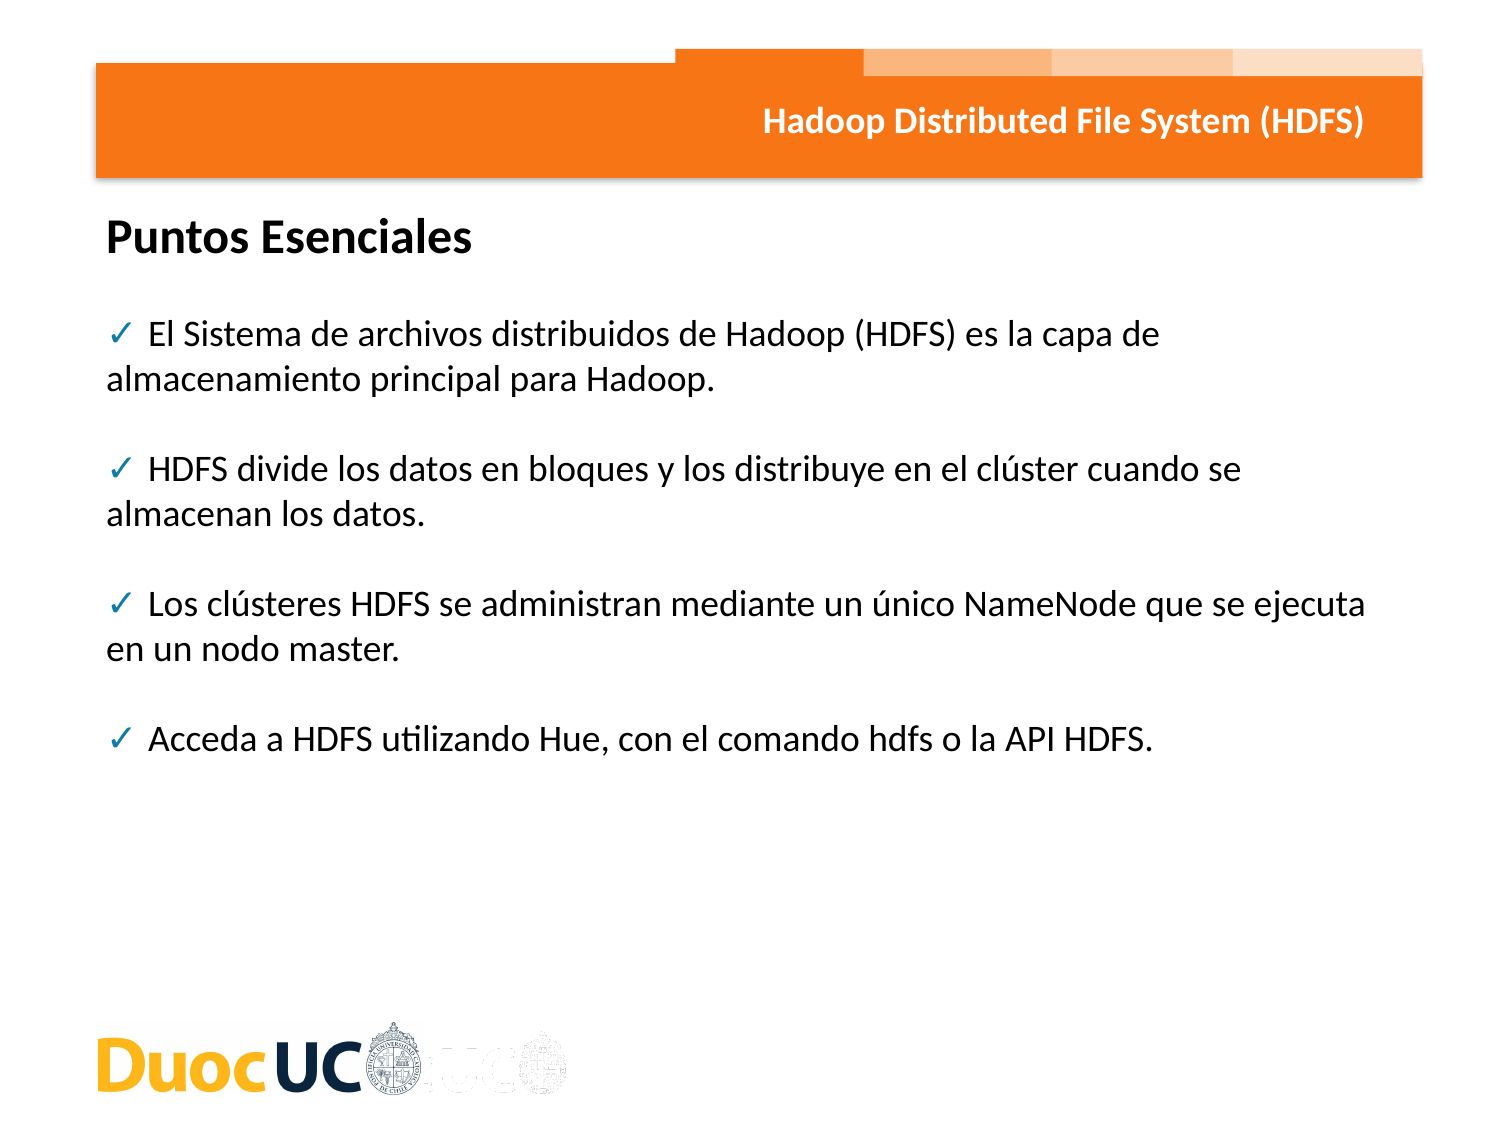

Hadoop Distributed File System (HDFS)
Puntos Esenciales

✓ El Sistema de archivos distribuidos de Hadoop (HDFS) es la capa de almacenamiento principal para Hadoop.

✓ HDFS divide los datos en bloques y los distribuye en el clúster cuando se almacenan los datos.

✓ Los clústeres HDFS se administran mediante un único NameNode que se ejecuta en un nodo master.

✓ Acceda a HDFS utilizando Hue, con el comando hdfs o la API HDFS.